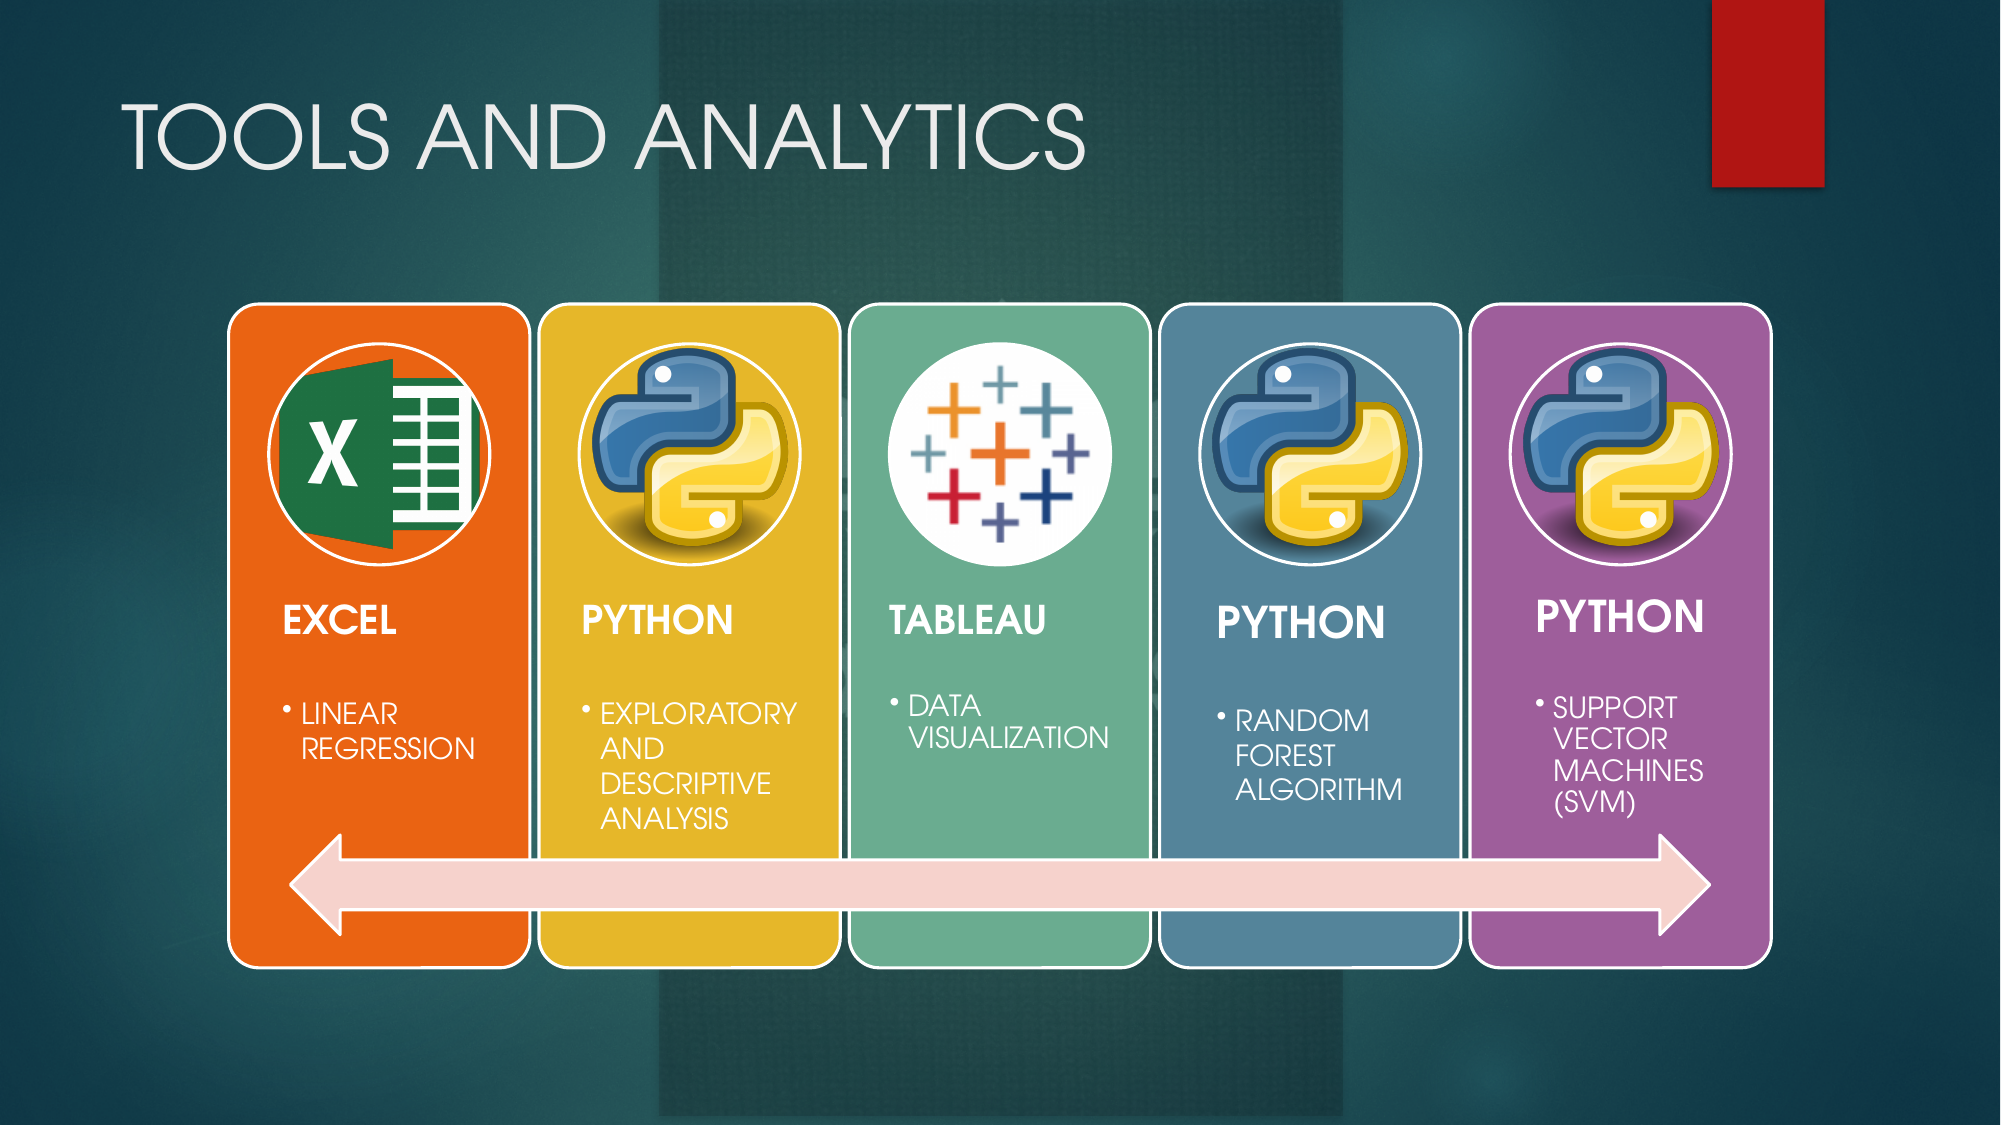

TOOLS AND ANALYTICS
EXCEL

LINEAR
REGRESSION
PYTHON

EXPLORATORY AND DESCRIPTIVE ANALYSIS
TABLEAU

DATA VISUALIZATION
PYTHON

RANDOM FOREST ALGORITHM
PYTHON

SUPPORT VECTOR MACHINES (SVM)